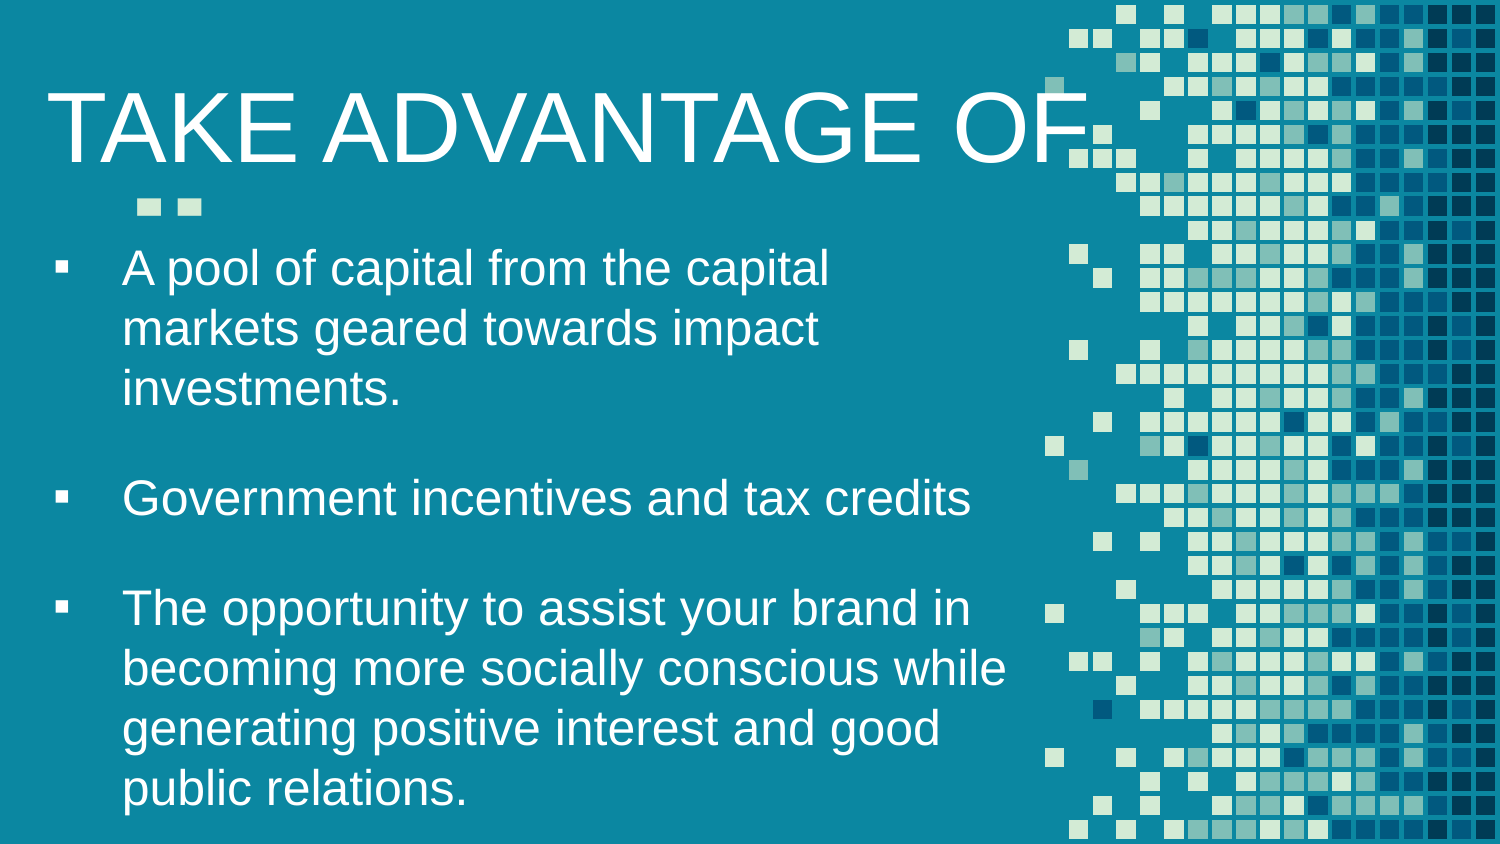

TAKE ADVANTAGE OF

A pool of capital from the capital markets geared towards impact investments.
Government incentives and tax credits
The opportunity to assist your brand in becoming more socially conscious while generating positive interest and good public relations.